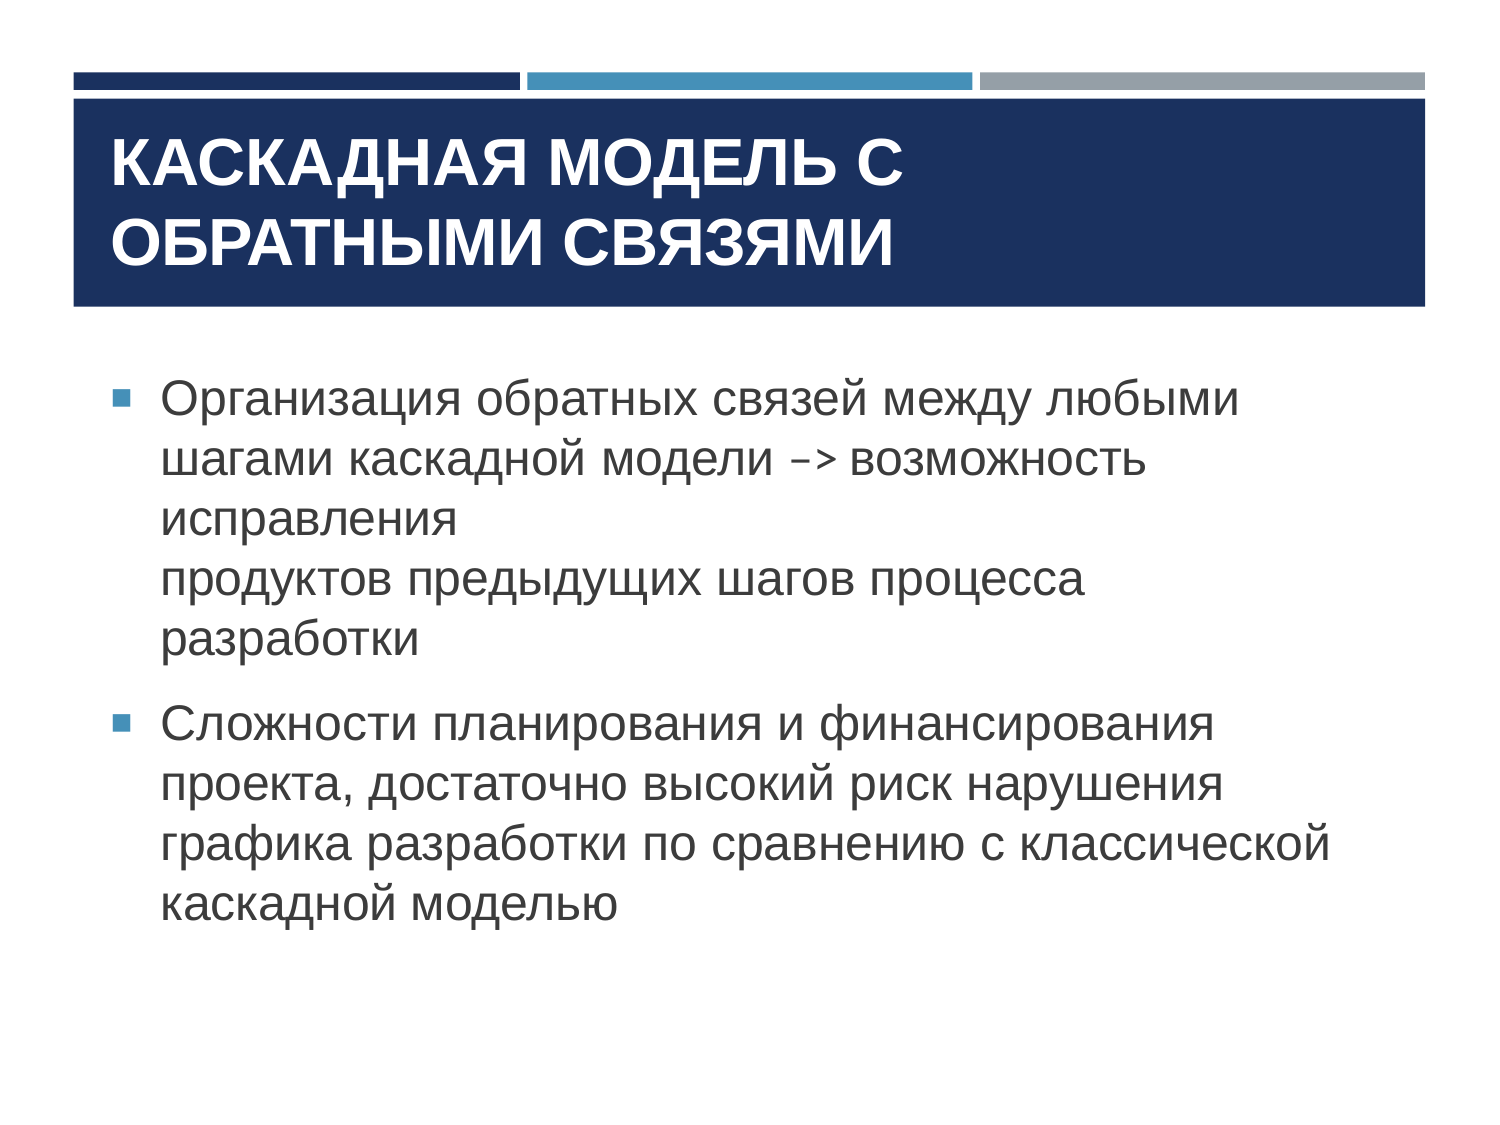

# КАСКАДНАЯ МОДЕЛЬ С ОБРАТНЫМИ СВЯЗЯМИ
Организация обратных связей между любыми шагами каскадной модели ‒> возможность исправления
продуктов предыдущих шагов процесса разработки
Сложности планирования и финансирования проекта, достаточно высокий риск нарушения графика разработки по сравнению с классической каскадной моделью